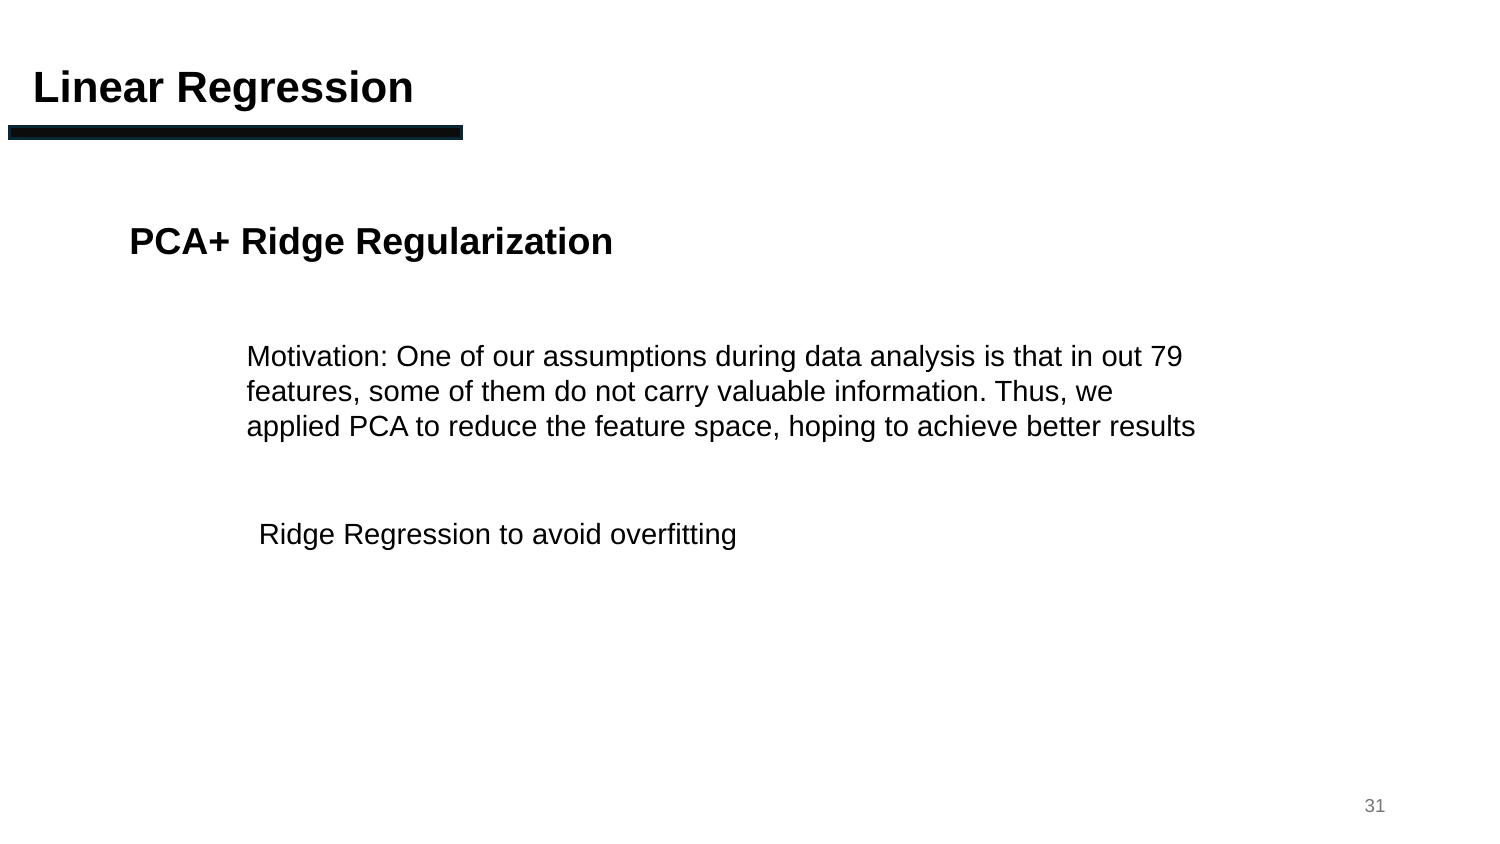

Linear Regression

PCA+ Ridge Regularization
Motivation: One of our assumptions during data analysis is that in out 79 features, some of them do not carry valuable information. Thus, we applied PCA to reduce the feature space, hoping to achieve better results
Ridge Regression to avoid overfitting
31